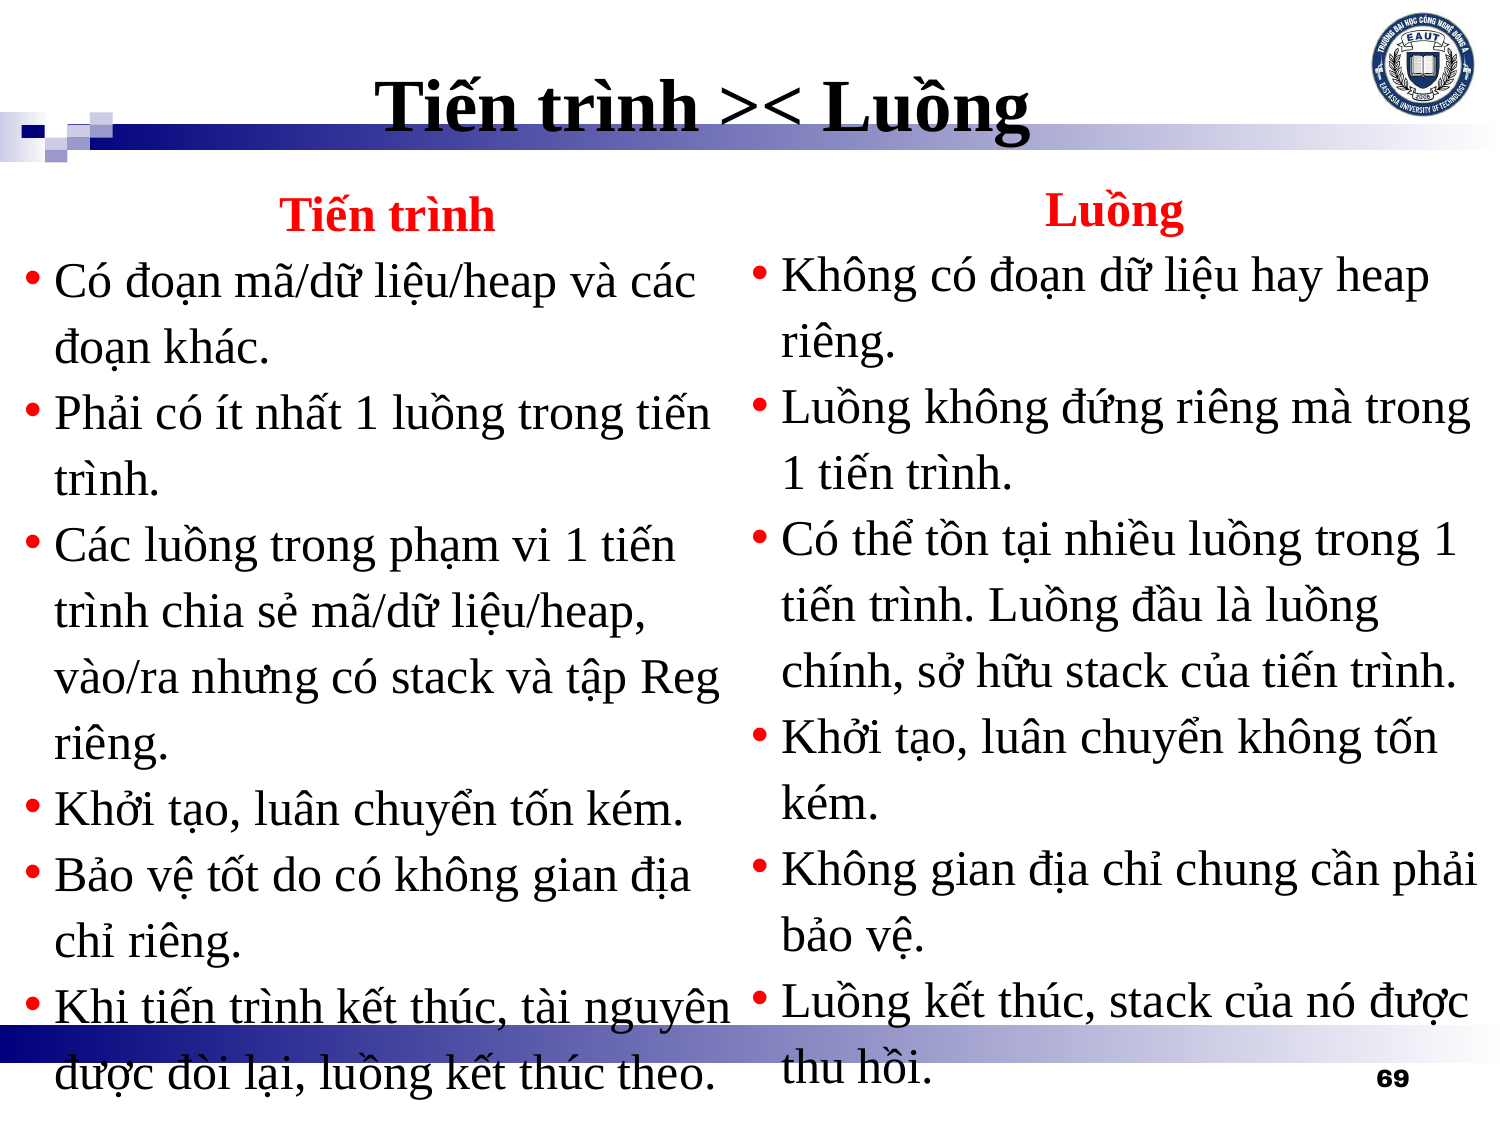

Tiến trình >< Luồng
Luồng
Không có đoạn dữ liệu hay heap riêng.
Luồng không đứng riêng mà trong 1 tiến trình.
Có thể tồn tại nhiều luồng trong 1 tiến trình. Luồng đầu là luồng chính, sở hữu stack của tiến trình.
Khởi tạo, luân chuyển không tốn kém.
Không gian địa chỉ chung cần phải bảo vệ.
Luồng kết thúc, stack của nó được thu hồi.
Tiến trình
Có đoạn mã/dữ liệu/heap và các đoạn khác.
Phải có ít nhất 1 luồng trong tiến trình.
Các luồng trong phạm vi 1 tiến trình chia sẻ mã/dữ liệu/heap, vào/ra nhưng có stack và tập Reg riêng.
Khởi tạo, luân chuyển tốn kém.
Bảo vệ tốt do có không gian địa chỉ riêng.
Khi tiến trình kết thúc, tài nguyên được đòi lại, luồng kết thúc theo.
69